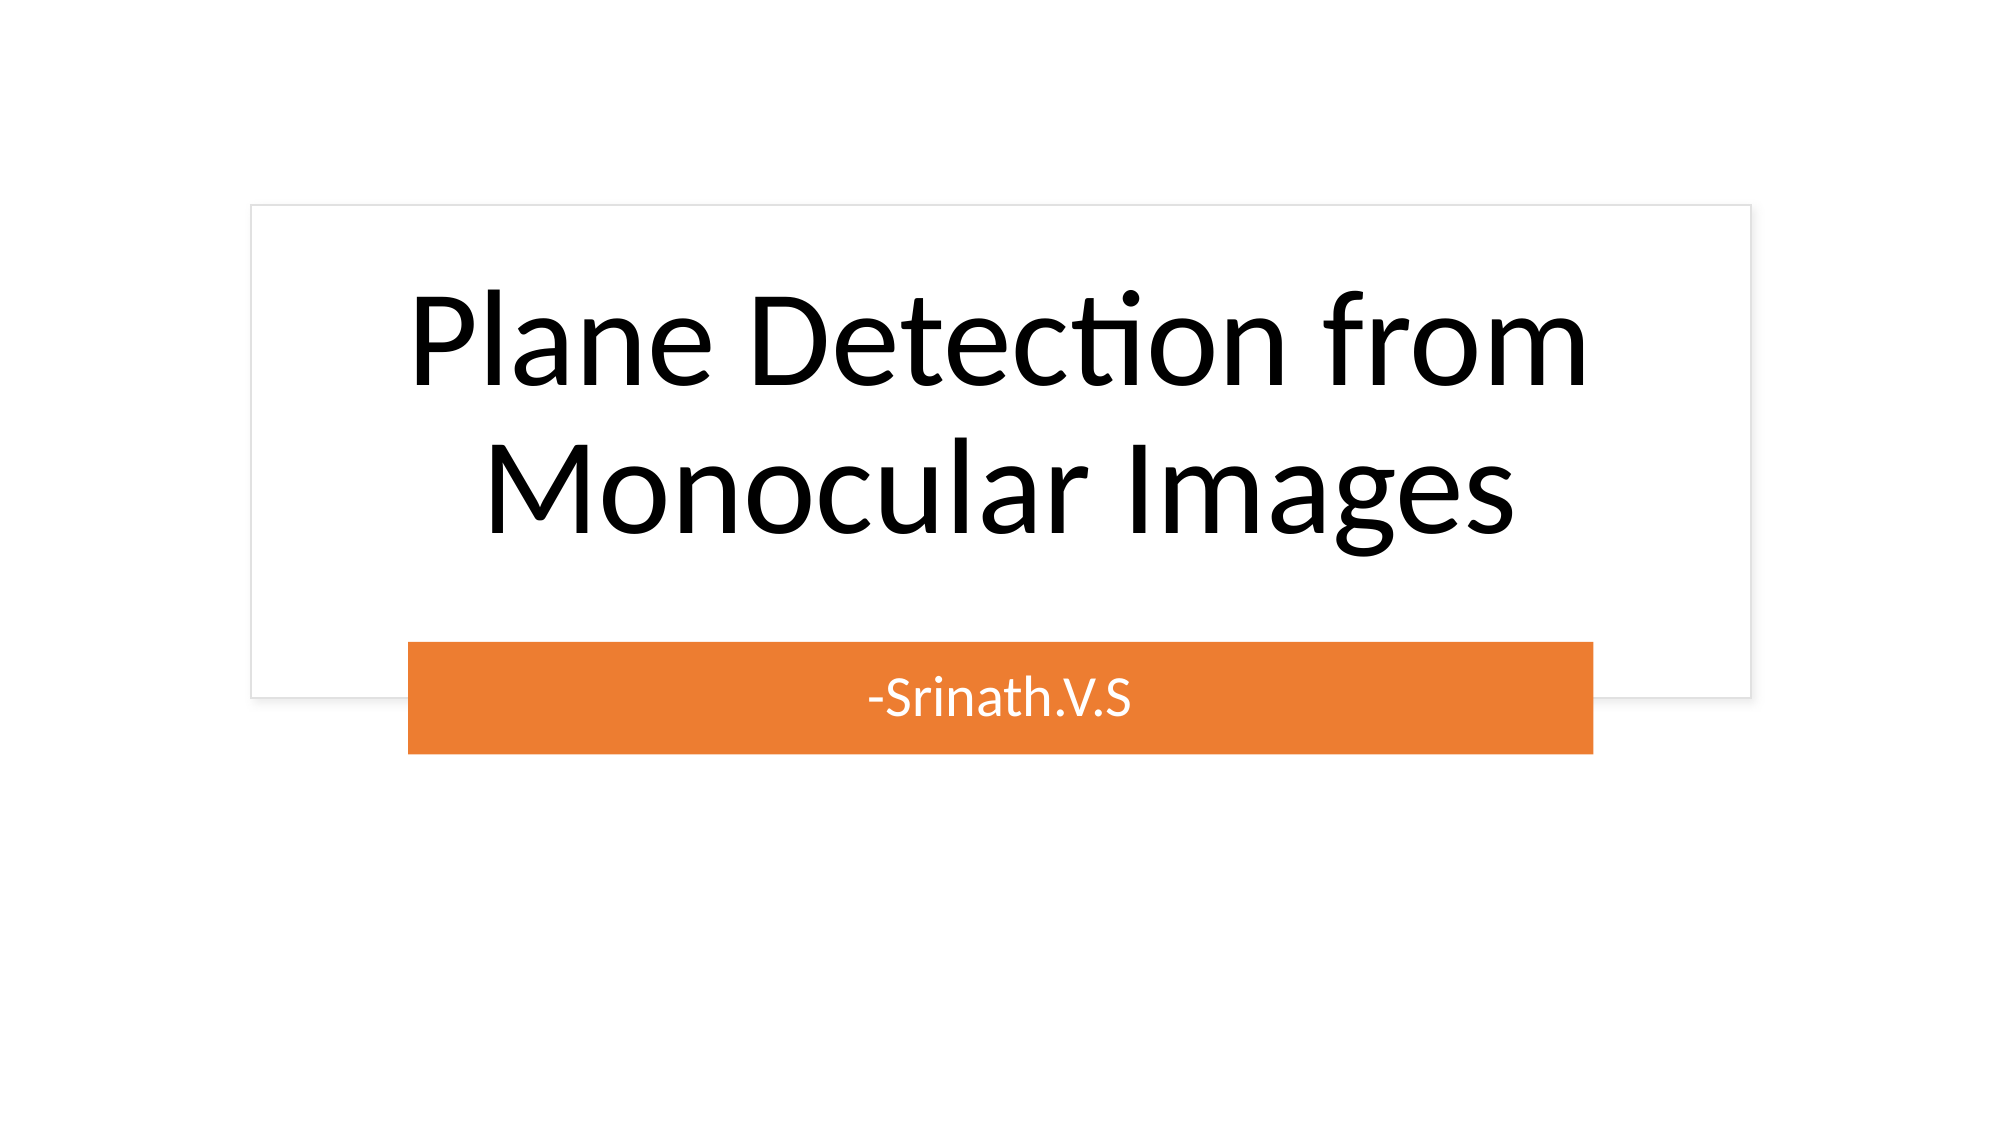

# Plane Detection from Monocular Images

-Srinath.V.S